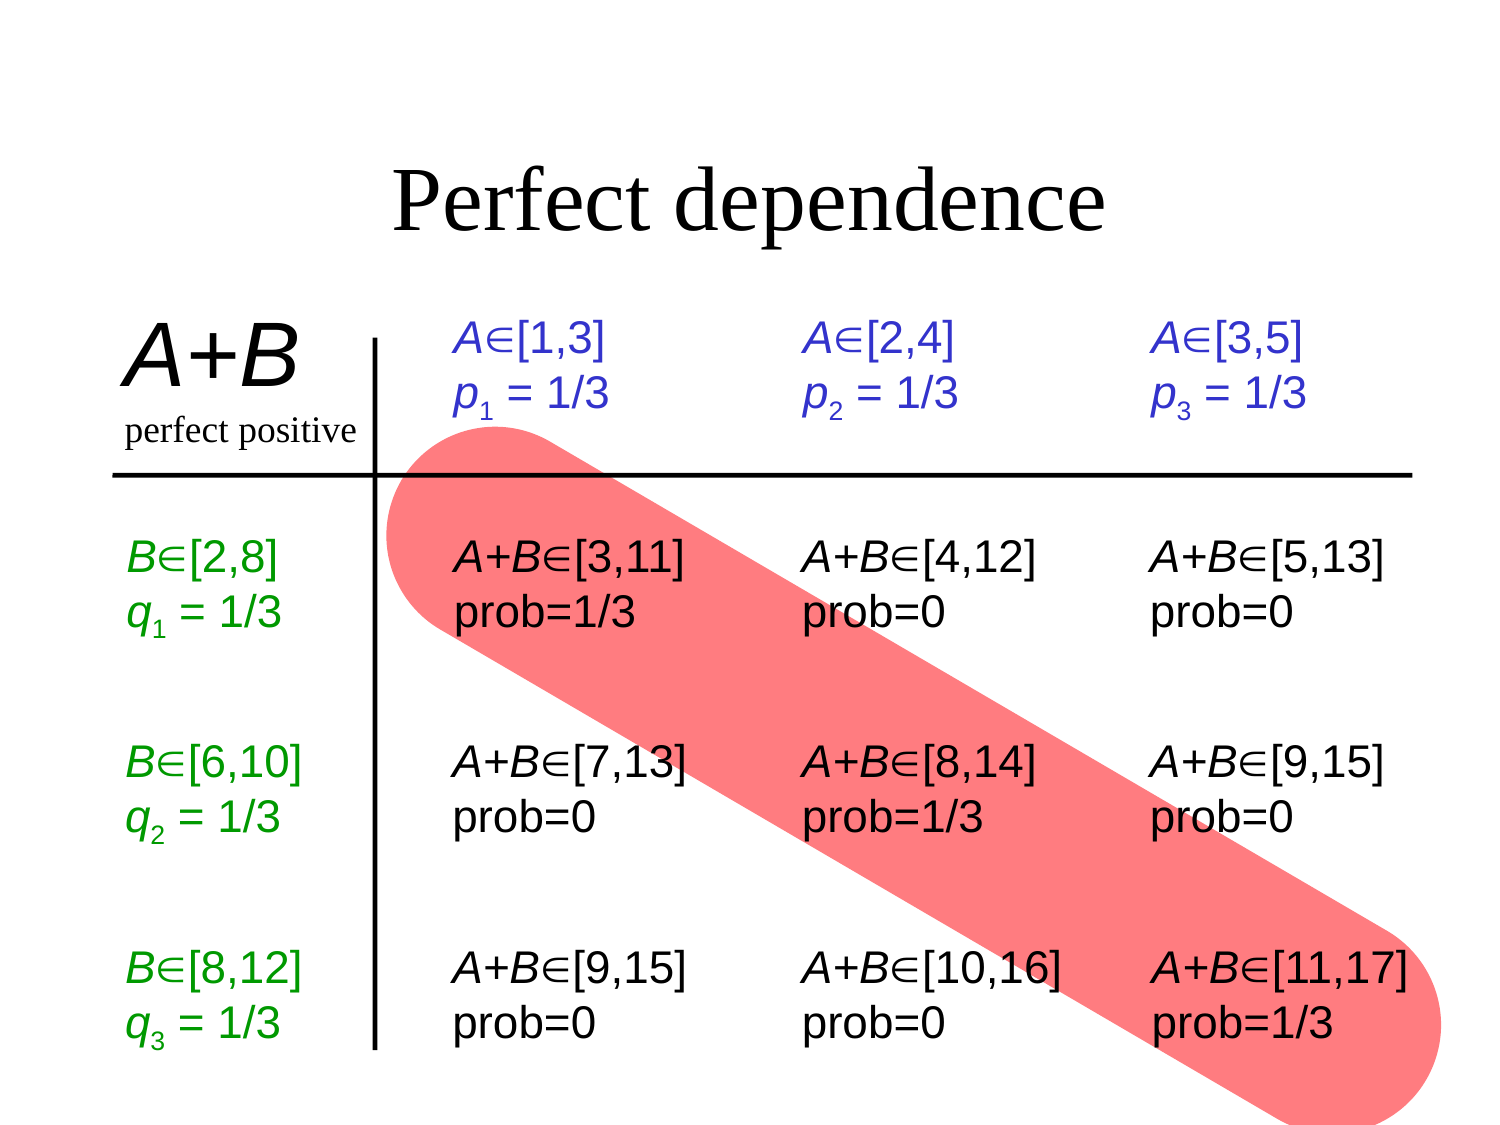

# Perfect dependence
A+B
perfect positive
A∈[1,3]
p1 = 1/3
A∈[2,4]
p2 = 1/3
A∈[3,5]
p3 = 1/3

B∈[2,8]
q1 = 1/3
A+B∈[3,11]
prob=1/3
A+B∈[4,12]
prob=0
A+B∈[5,13]
prob=0

B∈[6,10]
q2 = 1/3
A+B∈[7,13]
prob=0
A+B∈[8,14]
prob=1/3
A+B∈[9,15]
prob=0
B∈[8,12]
q3 = 1/3
A+B∈[9,15]
prob=0
A+B∈[10,16]
prob=0
A+B∈[11,17]
prob=1/3